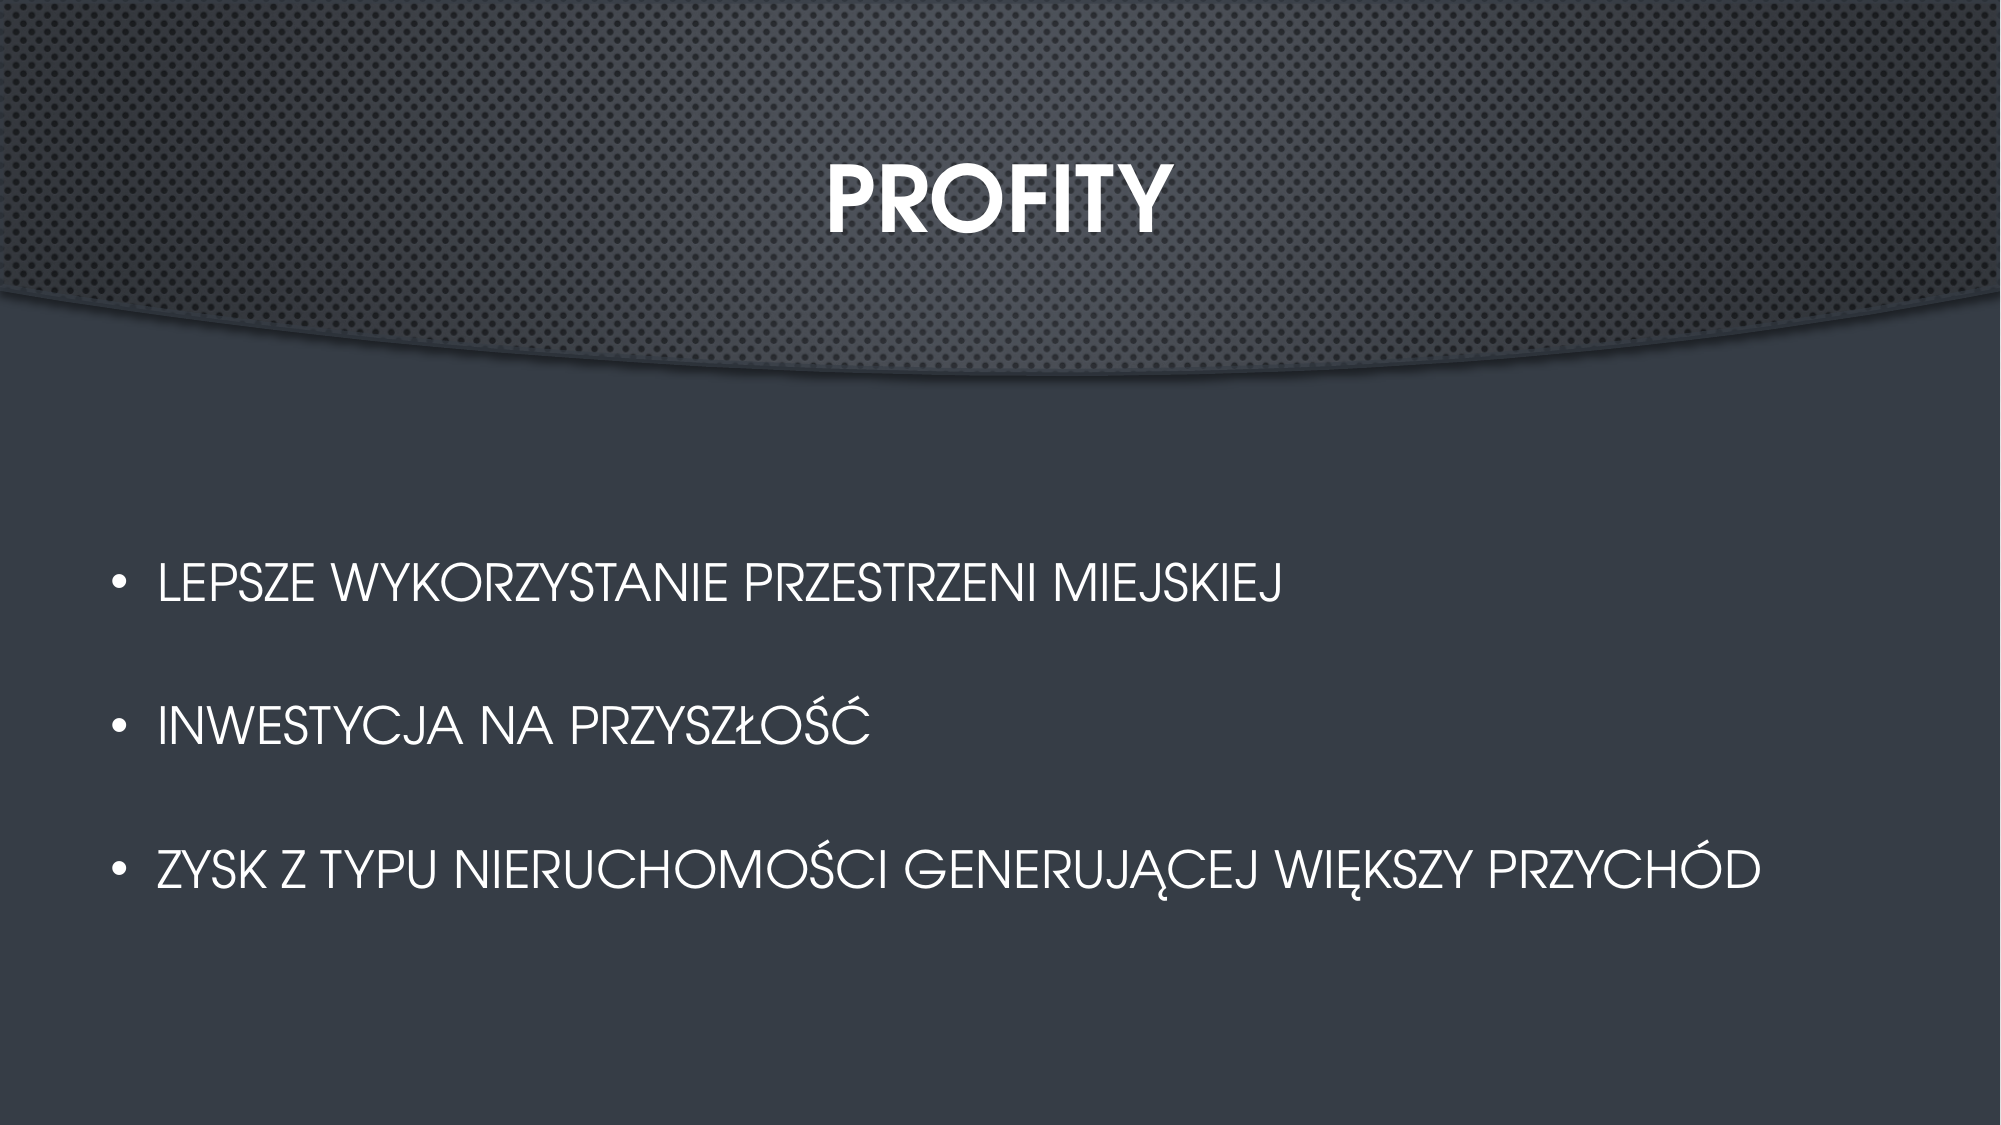

# pROFITY
LEPSZE WYKORZYSTANIE PRZESTRZENI MIEJSKIEJ
INWESTYCJA NA PRZYSZŁOŚĆ
ZYSK Z TYPU NIERUCHOMOŚCI GENERUJĄCEJ WIĘKSZY PRZYCHÓD